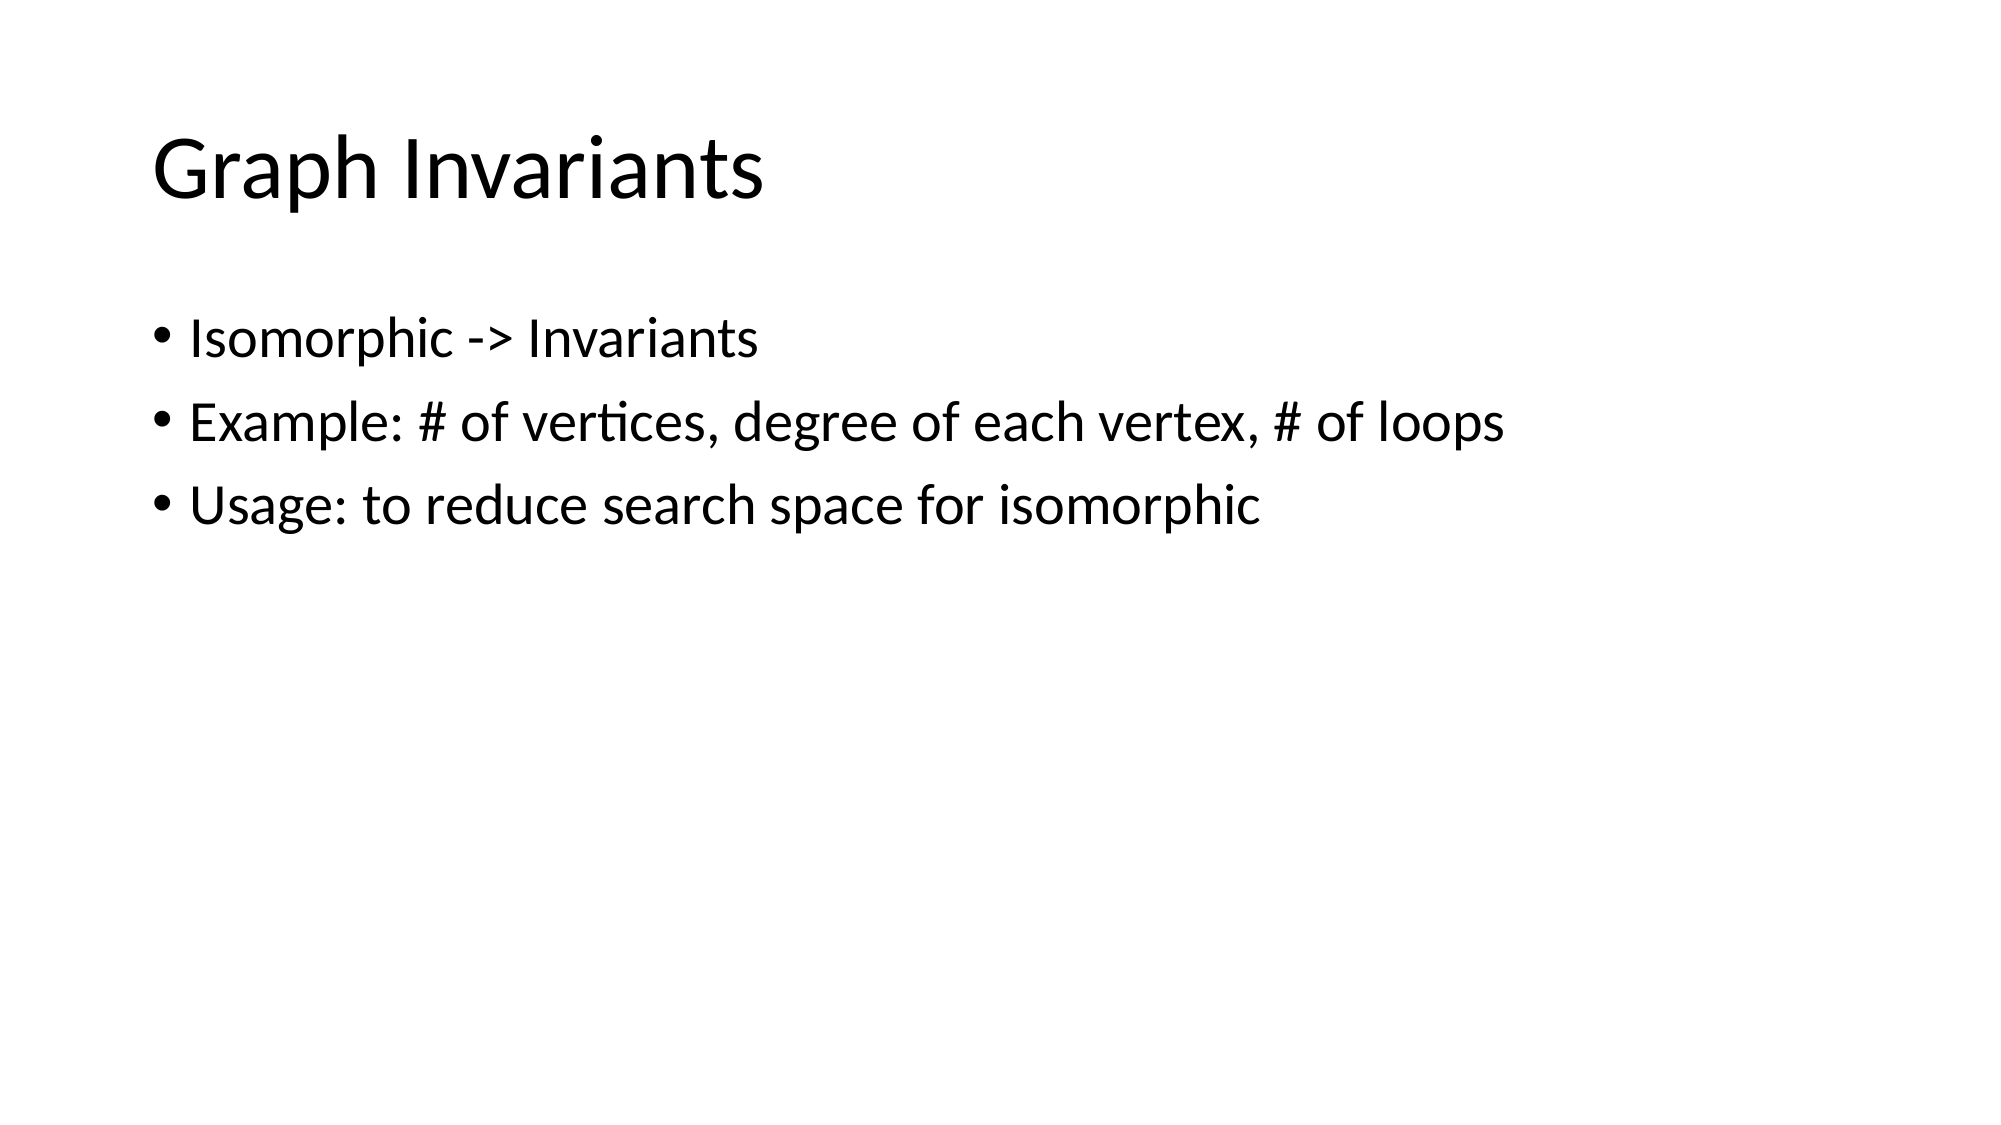

# Graph Invariants
Isomorphic -> Invariants
Example: # of vertices, degree of each vertex, # of loops
Usage: to reduce search space for isomorphic